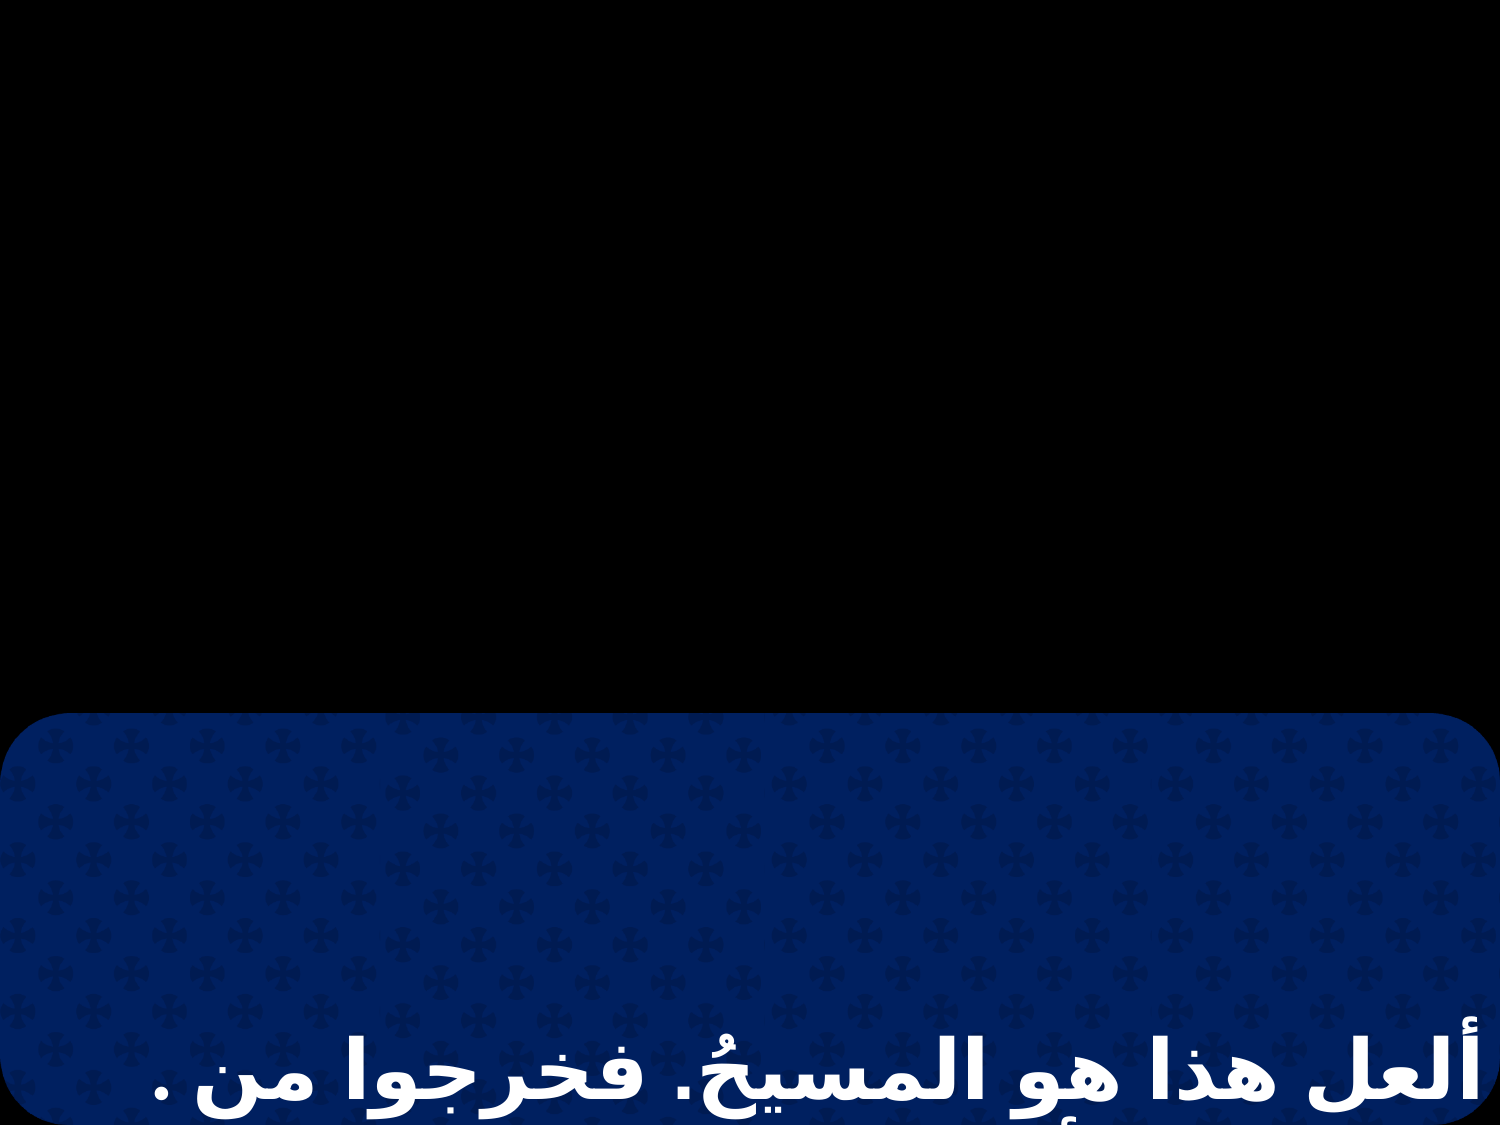

. ألعل هذا هو المسيحُ. فخرجوا من المدينةِ و أقبلوا